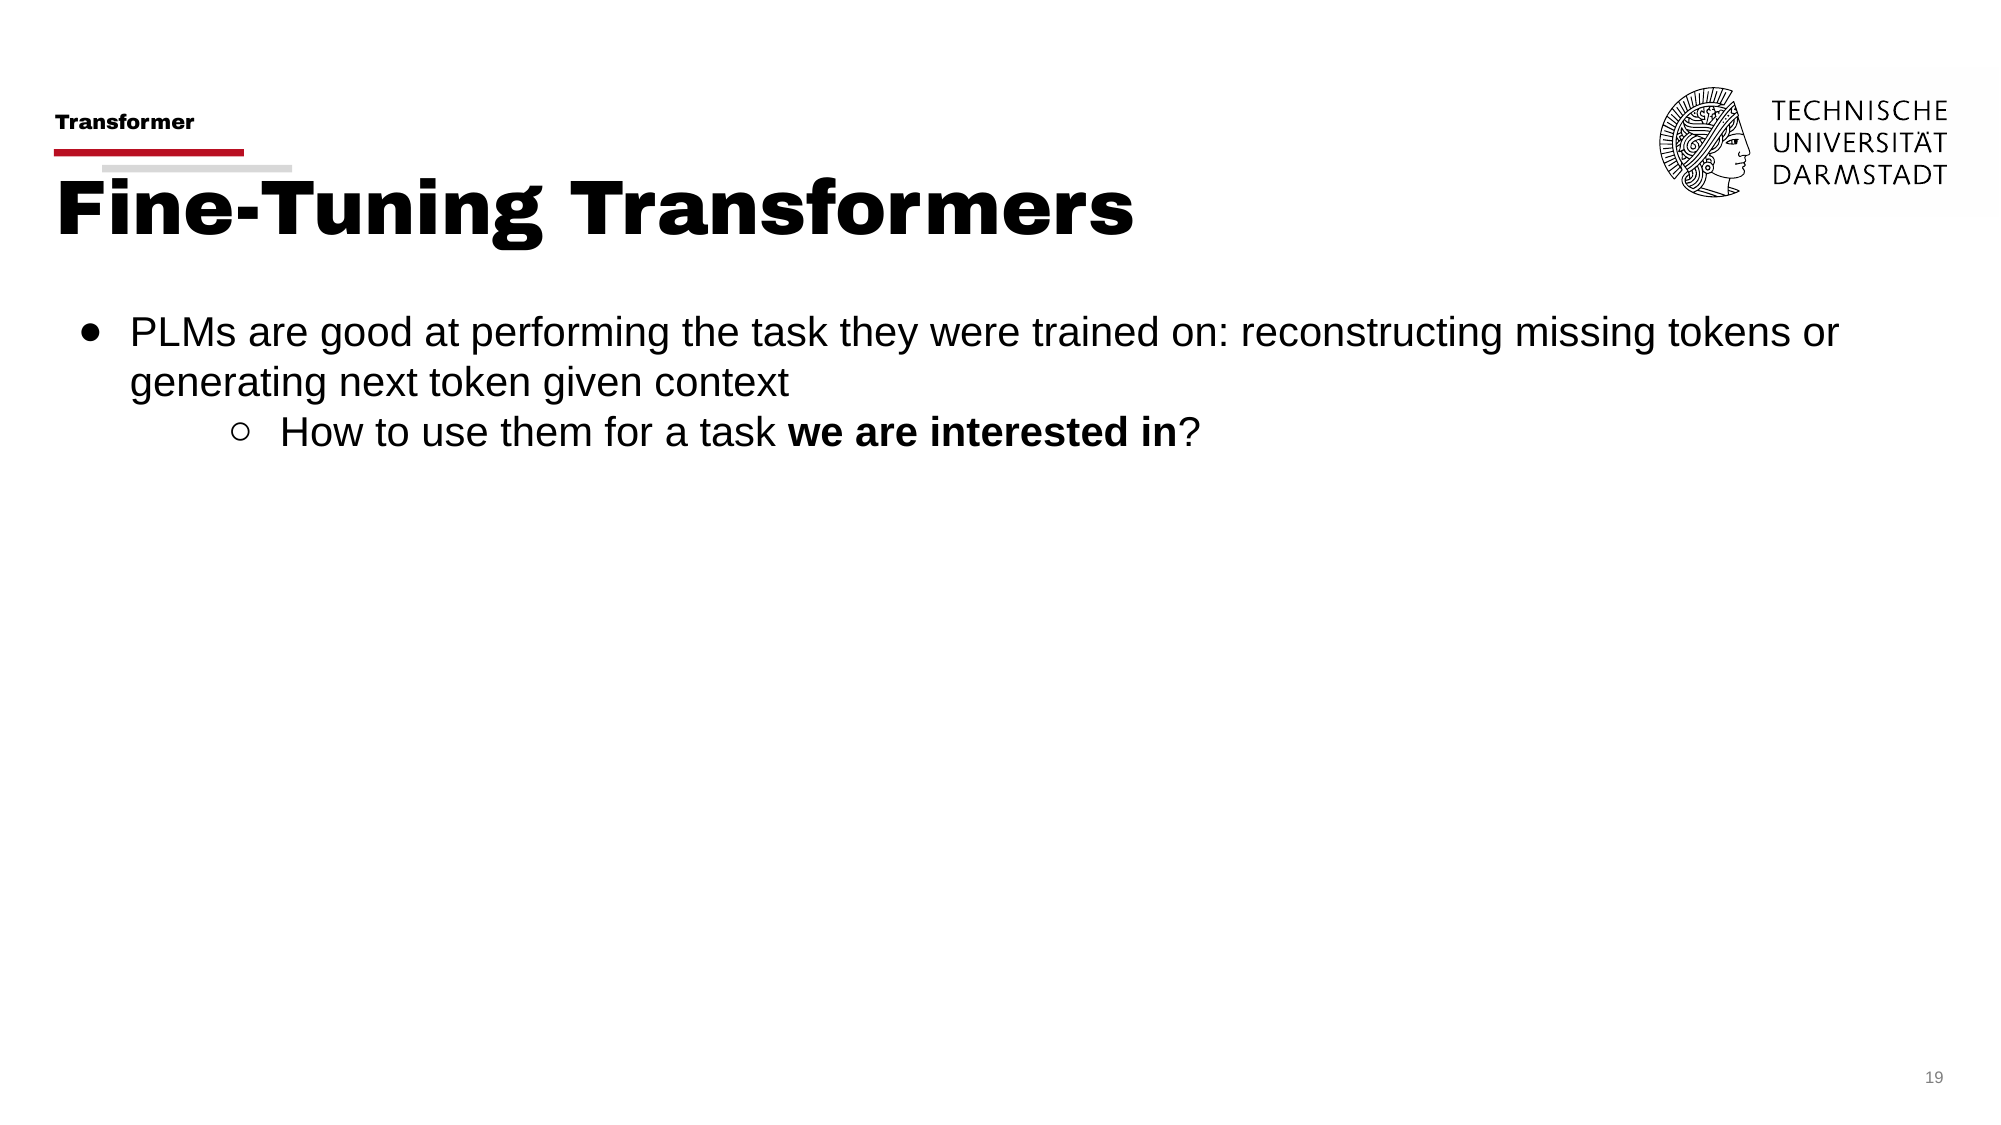

# Transformer
Fine-Tuning Transformers
PLMs are good at performing the task they were trained on: reconstructing missing tokens or generating next token given context
How to use them for a task we are interested in?
19